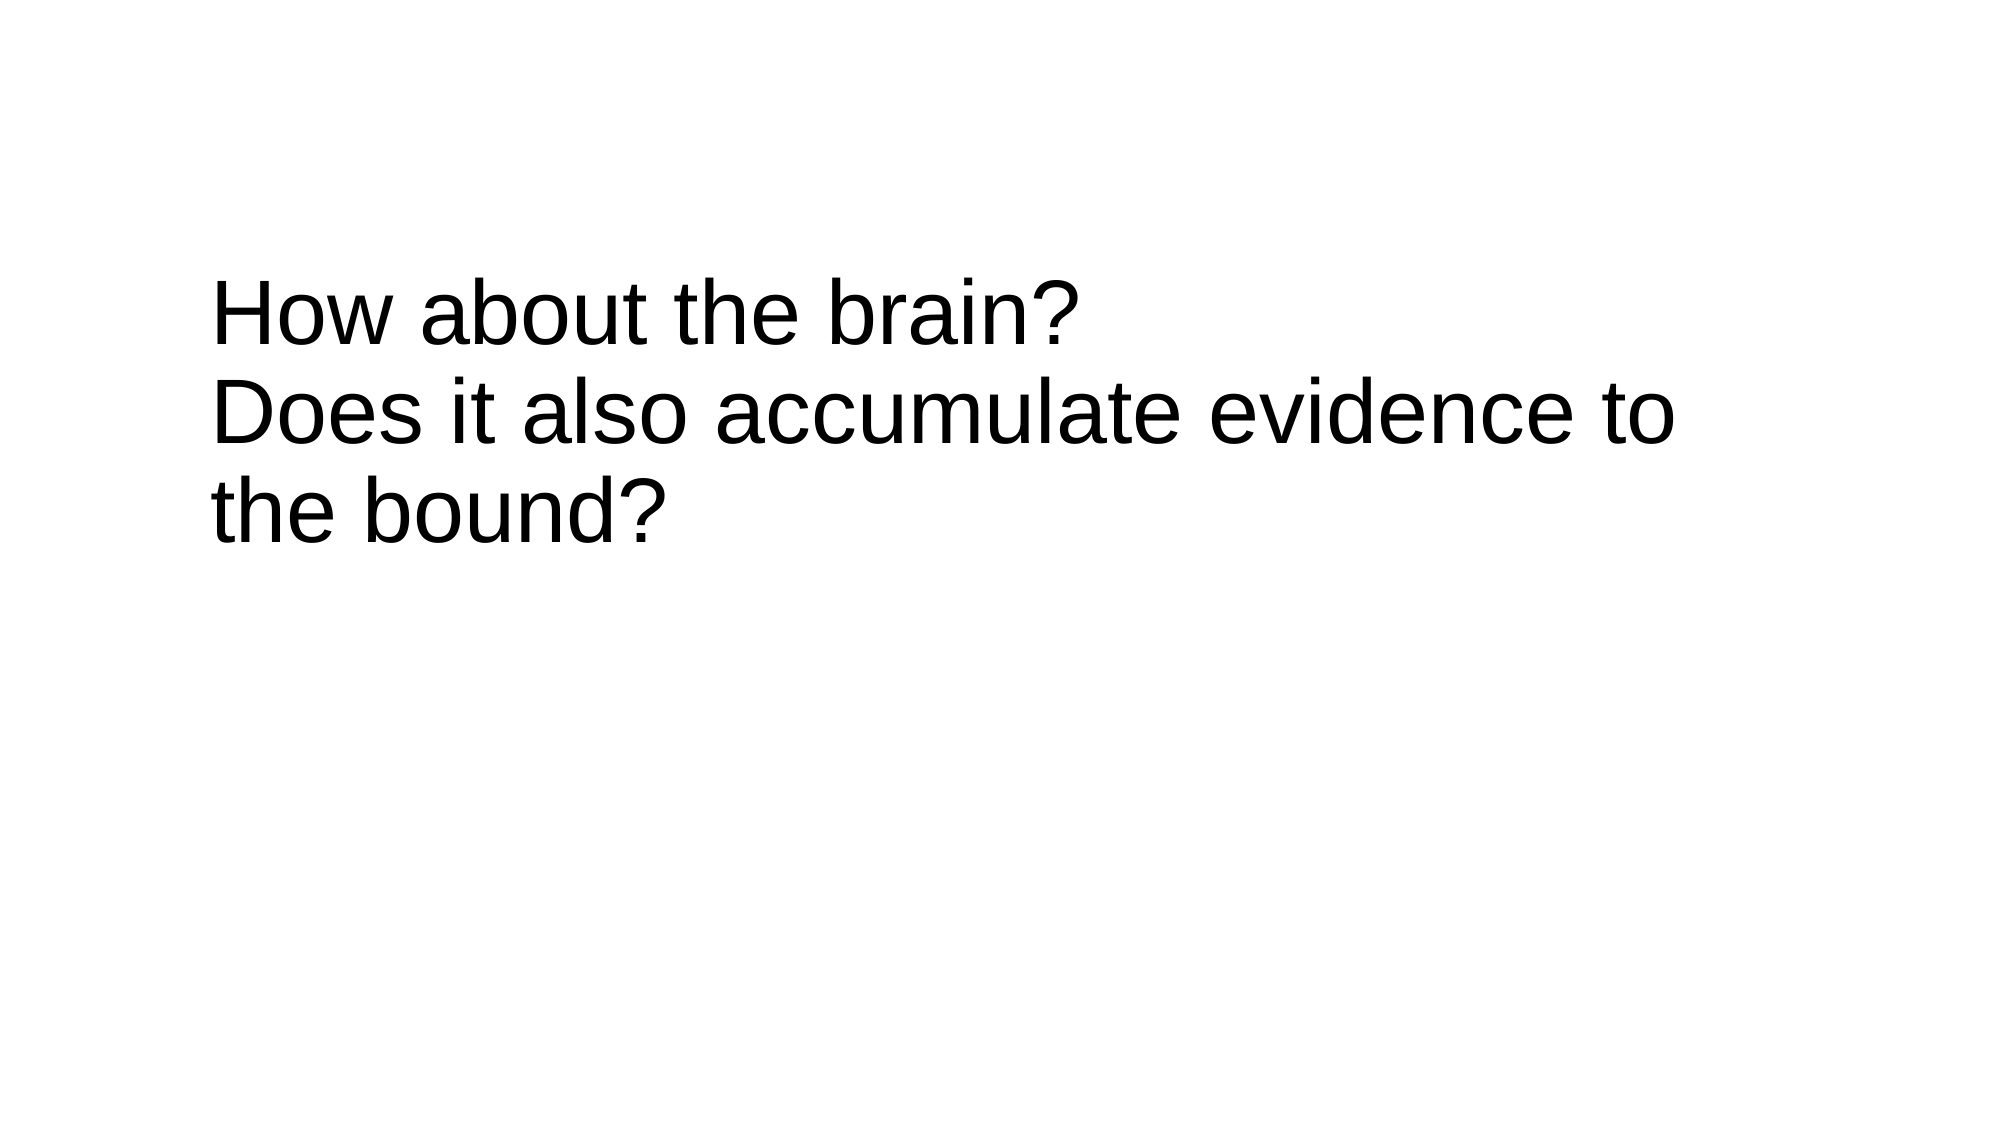

# How about the brain? Does it also accumulate evidence to the bound?